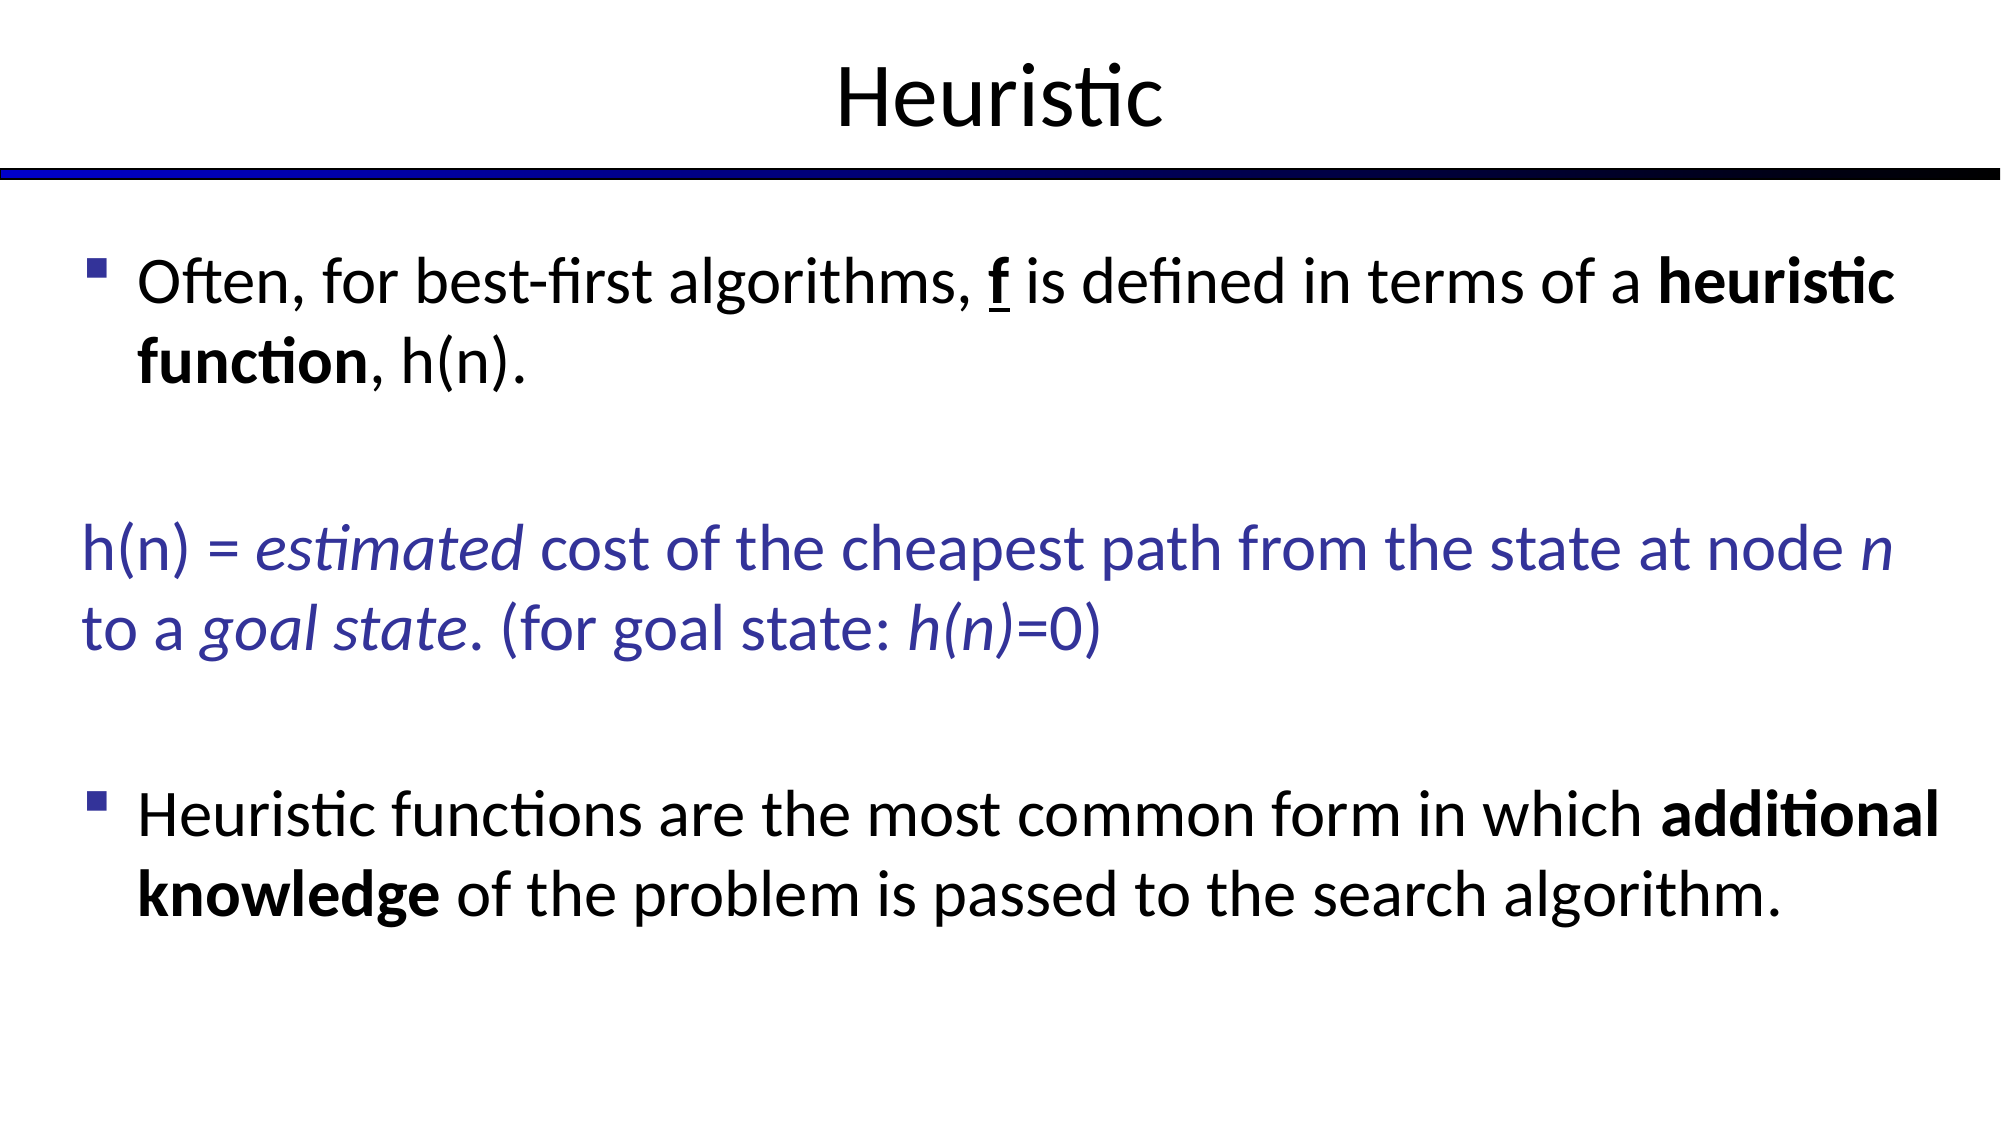

# Heuristic
Often, for best-first algorithms, f is defined in terms of a heuristic function, h(n).

h(n) = estimated cost of the cheapest path from the state at node n to a goal state. (for goal state: h(n)=0)

Heuristic functions are the most common form in which additional knowledge of the problem is passed to the search algorithm.